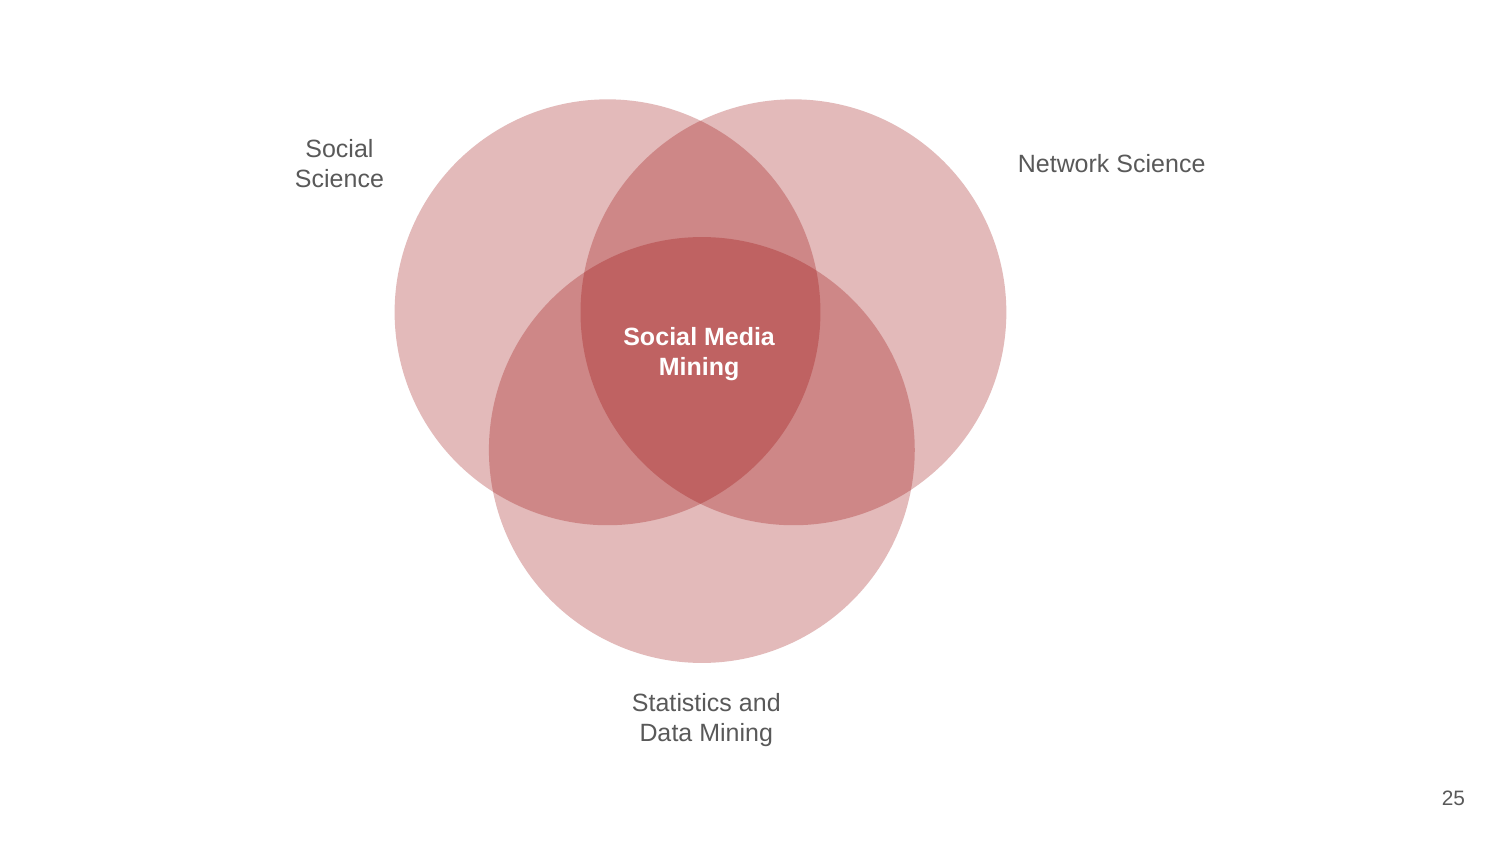

Social Science
Network Science

Social Media Mining
Statistics and Data Mining
25